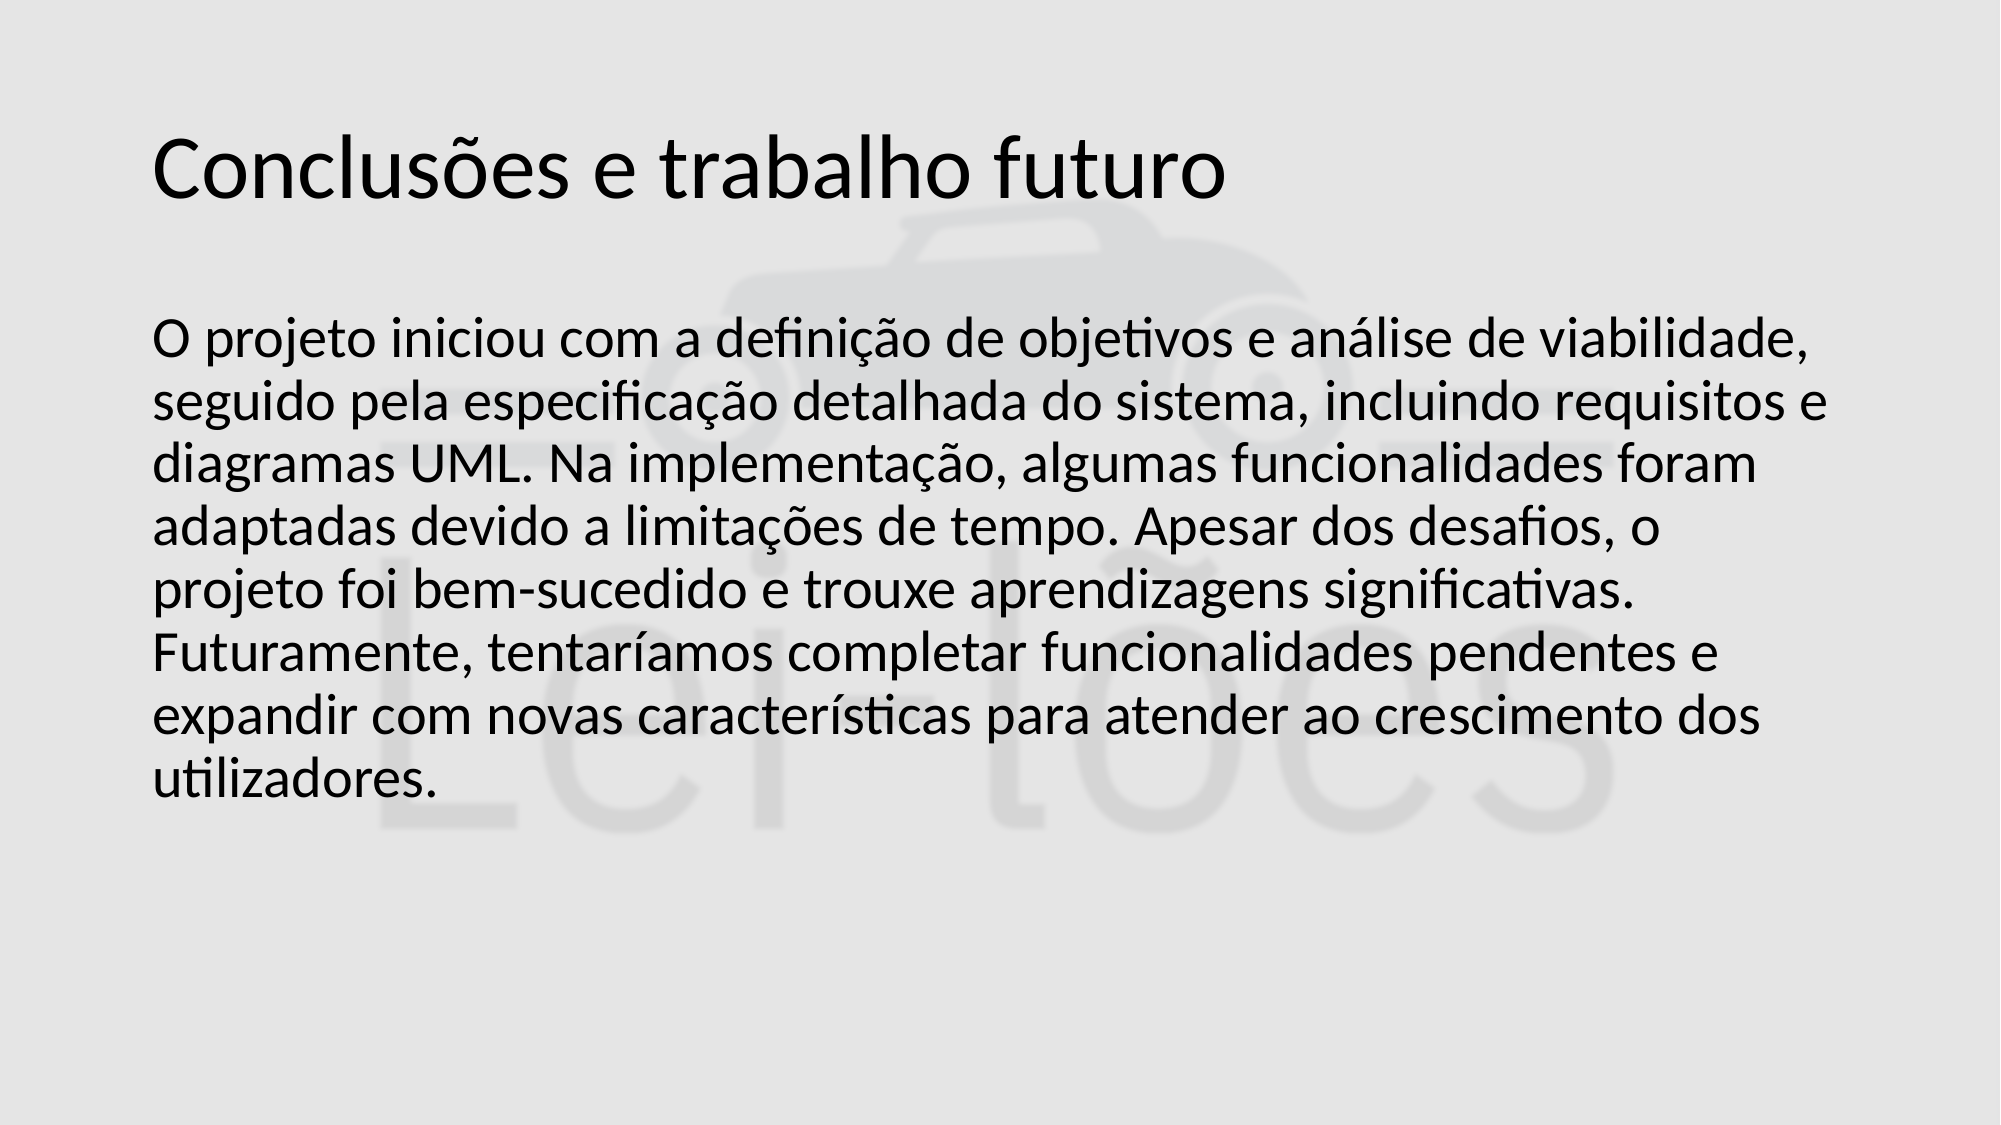

# Conclusões e trabalho futuro
O projeto iniciou com a definição de objetivos e análise de viabilidade, seguido pela especificação detalhada do sistema, incluindo requisitos e diagramas UML. Na implementação, algumas funcionalidades foram adaptadas devido a limitações de tempo. Apesar dos desafios, o projeto foi bem-sucedido e trouxe aprendizagens significativas. Futuramente, tentaríamos completar funcionalidades pendentes e expandir com novas características para atender ao crescimento dos utilizadores.